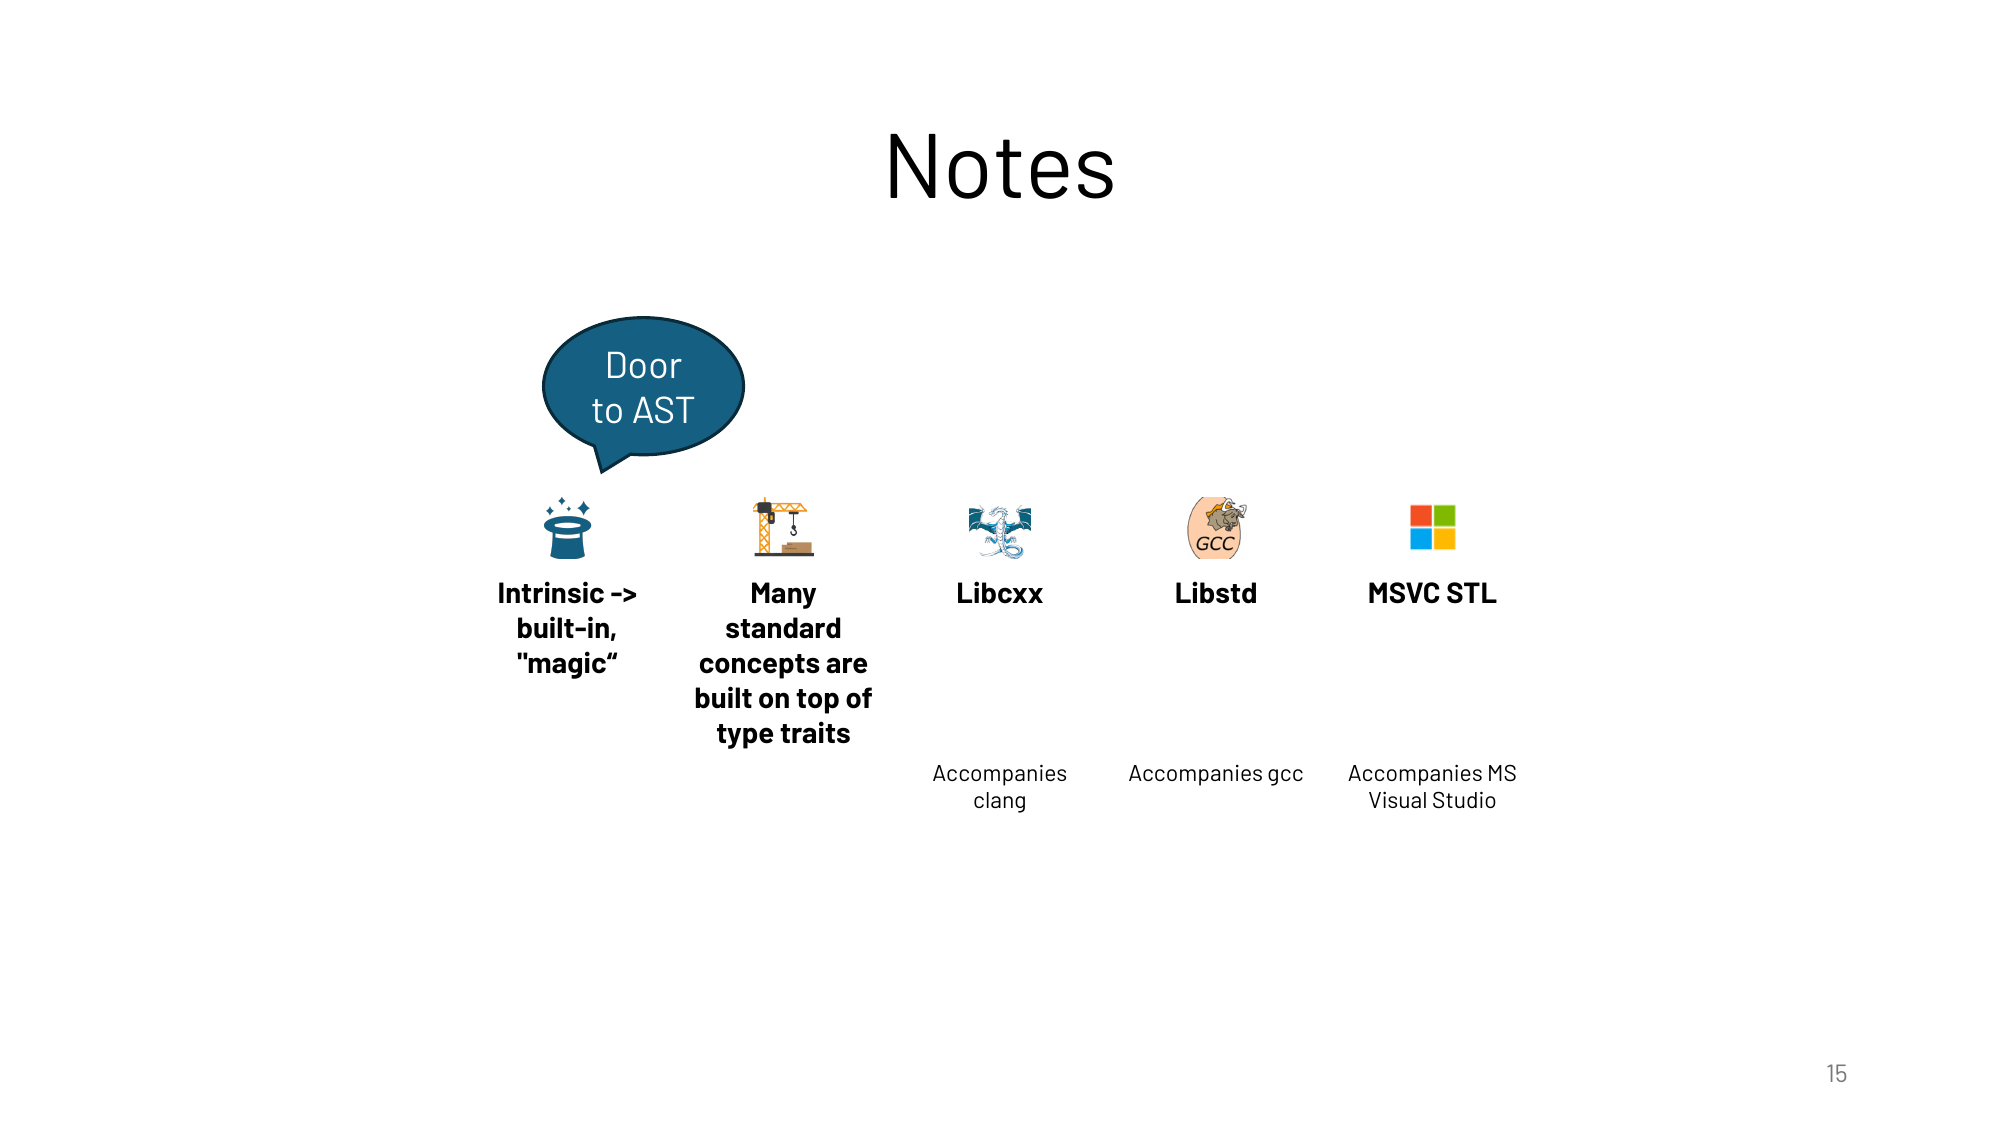

# Notes
Intrinsic -> built-in, "magic“
Many standard concepts are built on top of type traits
Libcxx
Accompanies clang
Libstd
Accompanies gcc
MSVC STL
Accompanies MS Visual Studio
Door to AST
15